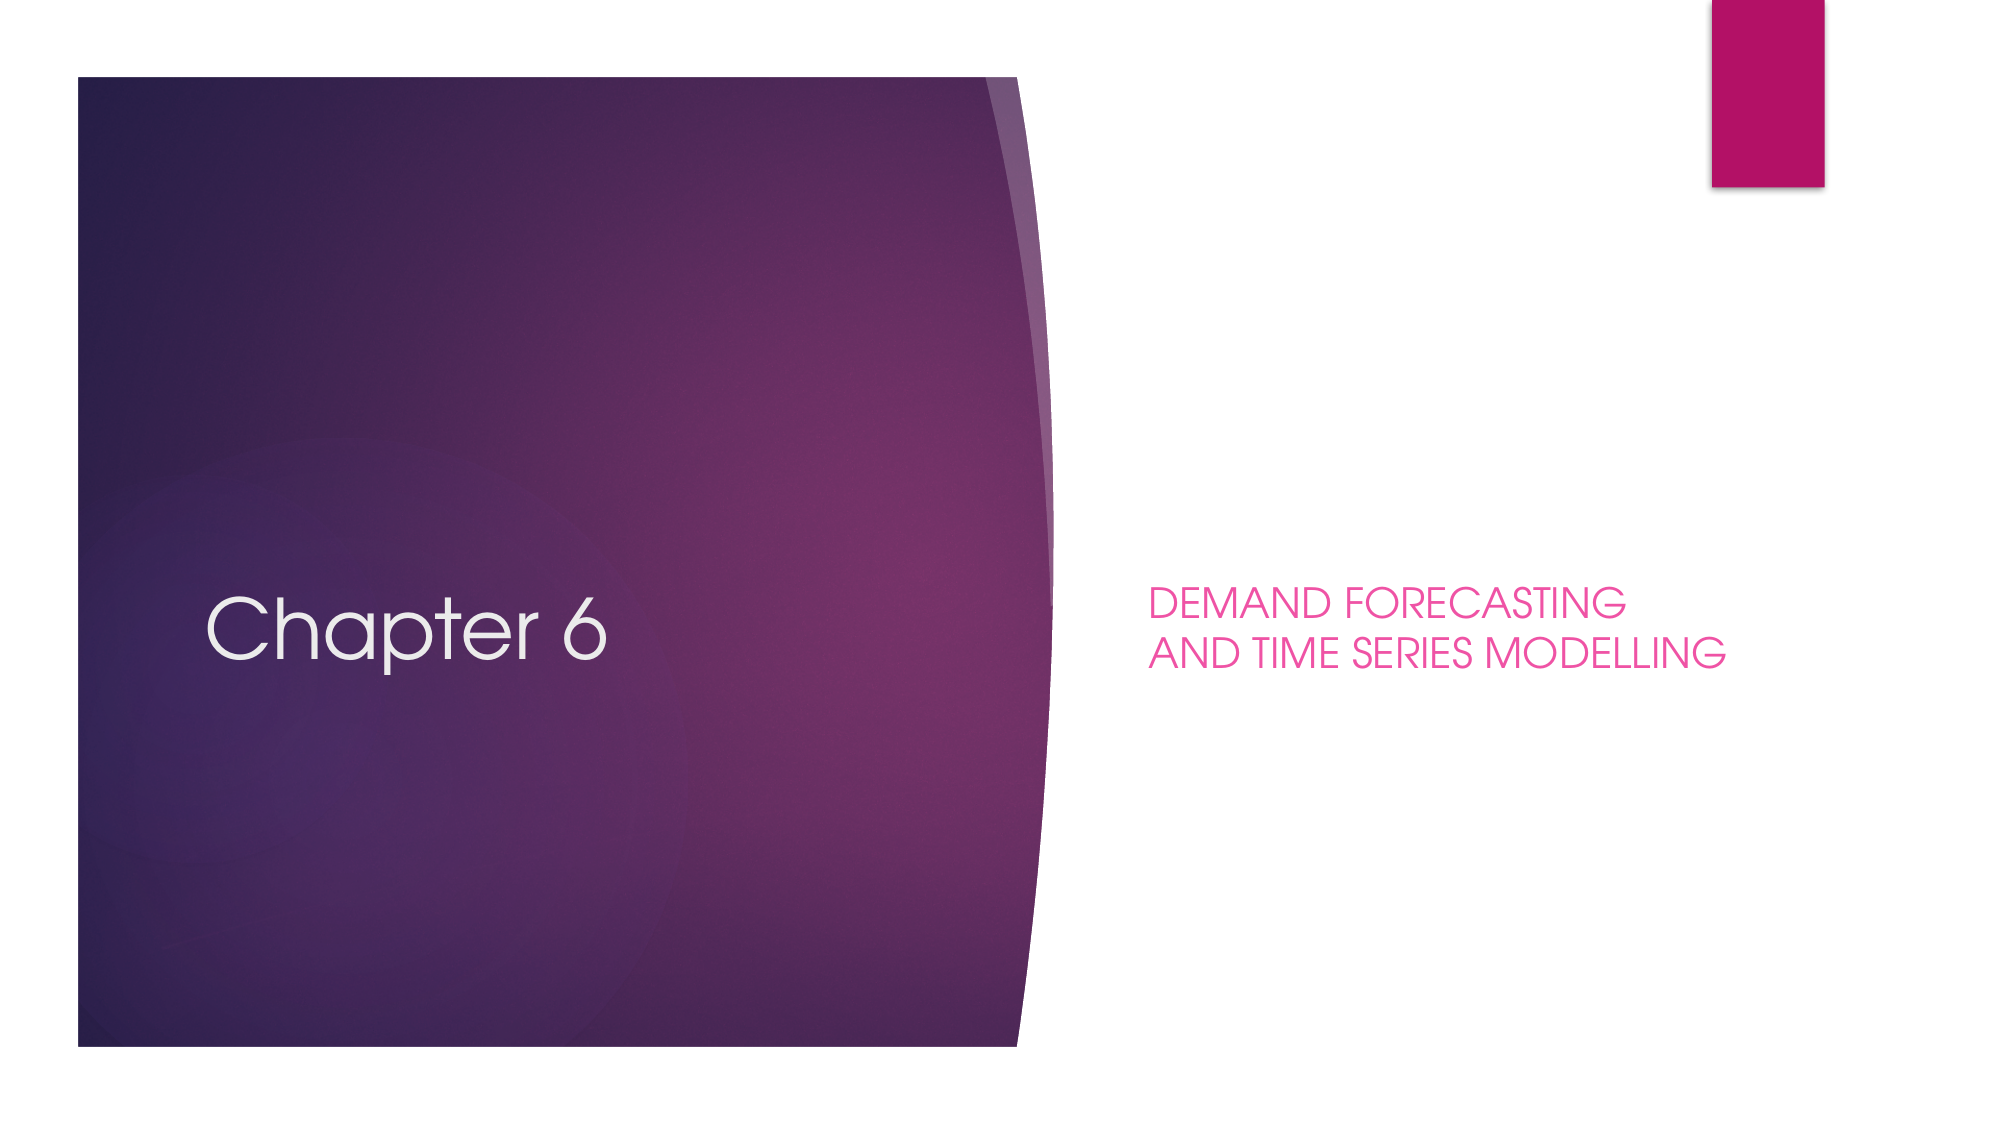

Demand Forecasting and time series modelling
# Chapter 6